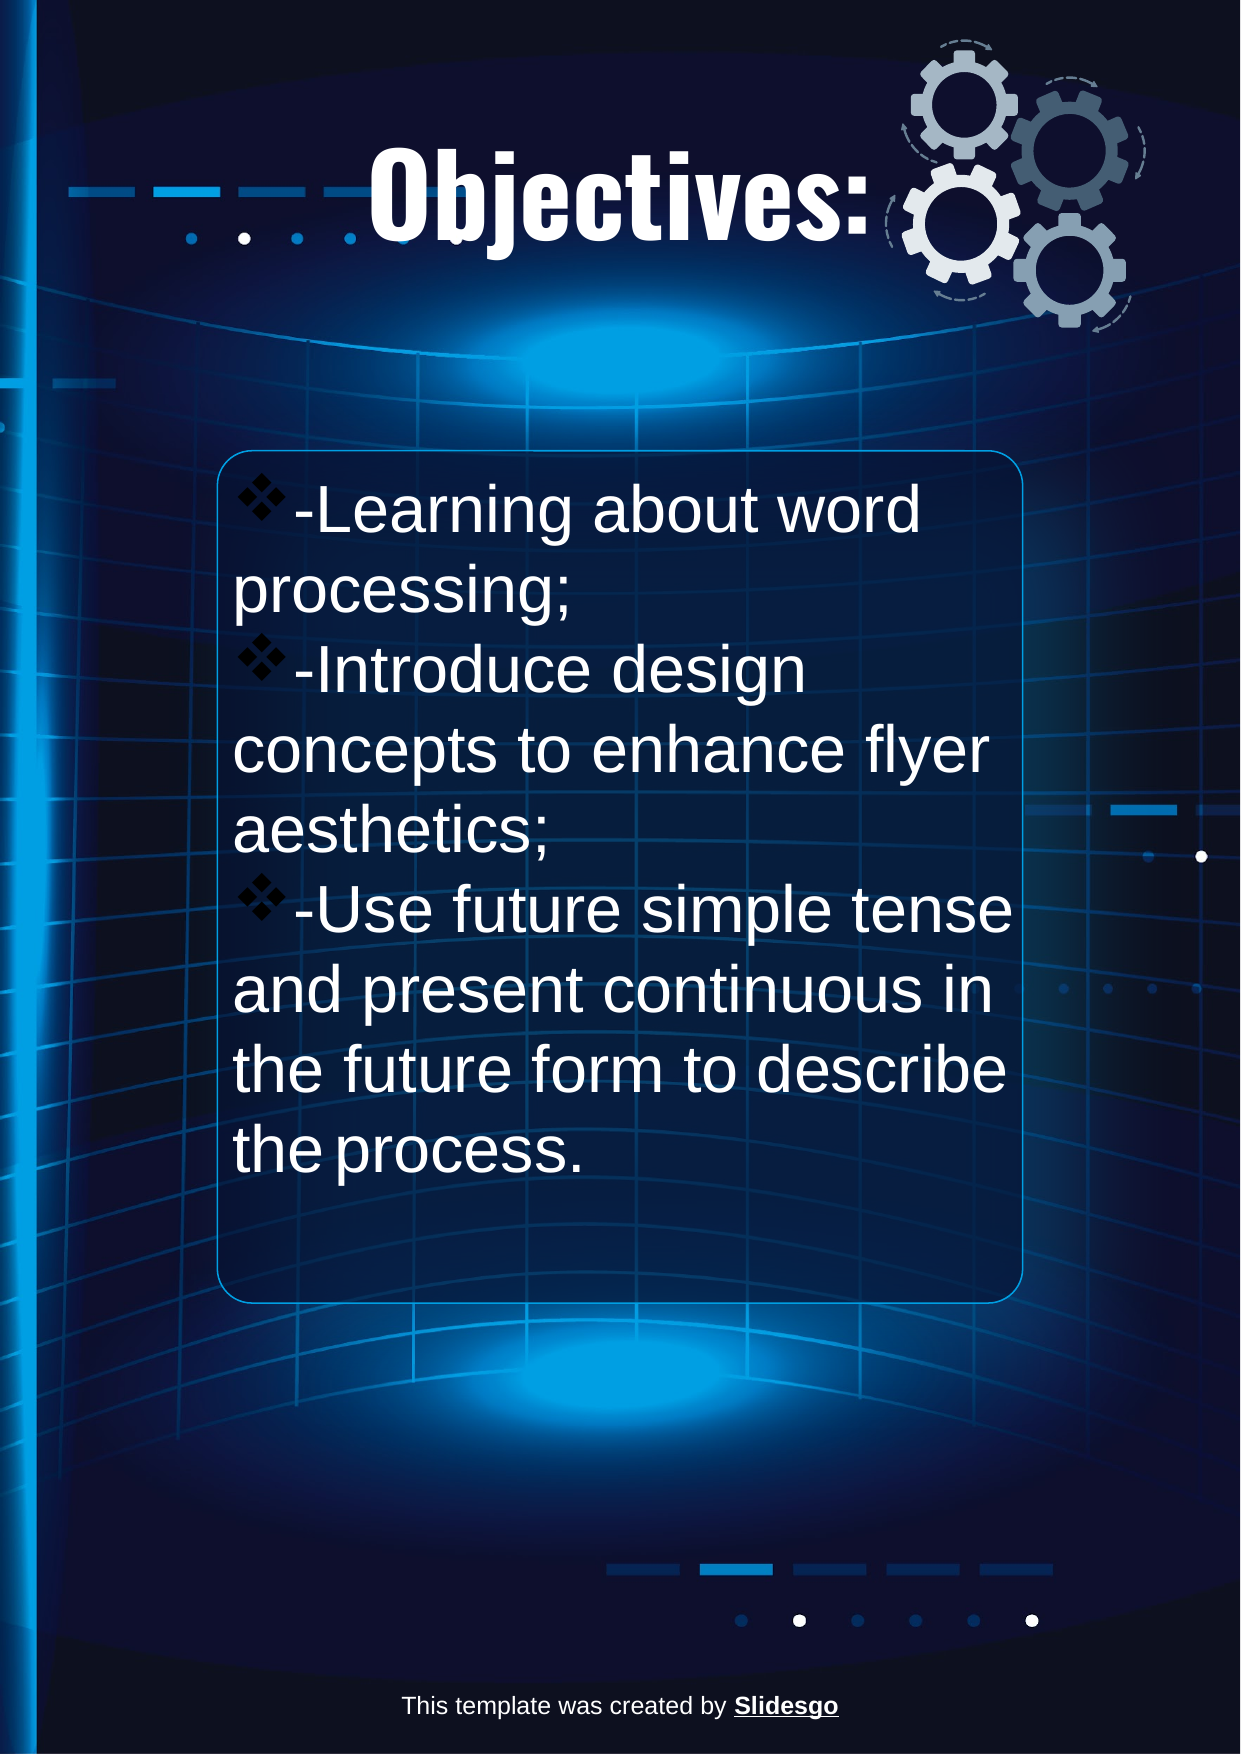

# Objectives:
-Learning about word processing;
-Introduce design concepts to enhance flyer aesthetics;
-Use future simple tense and present continuous in the future form to describe the process.